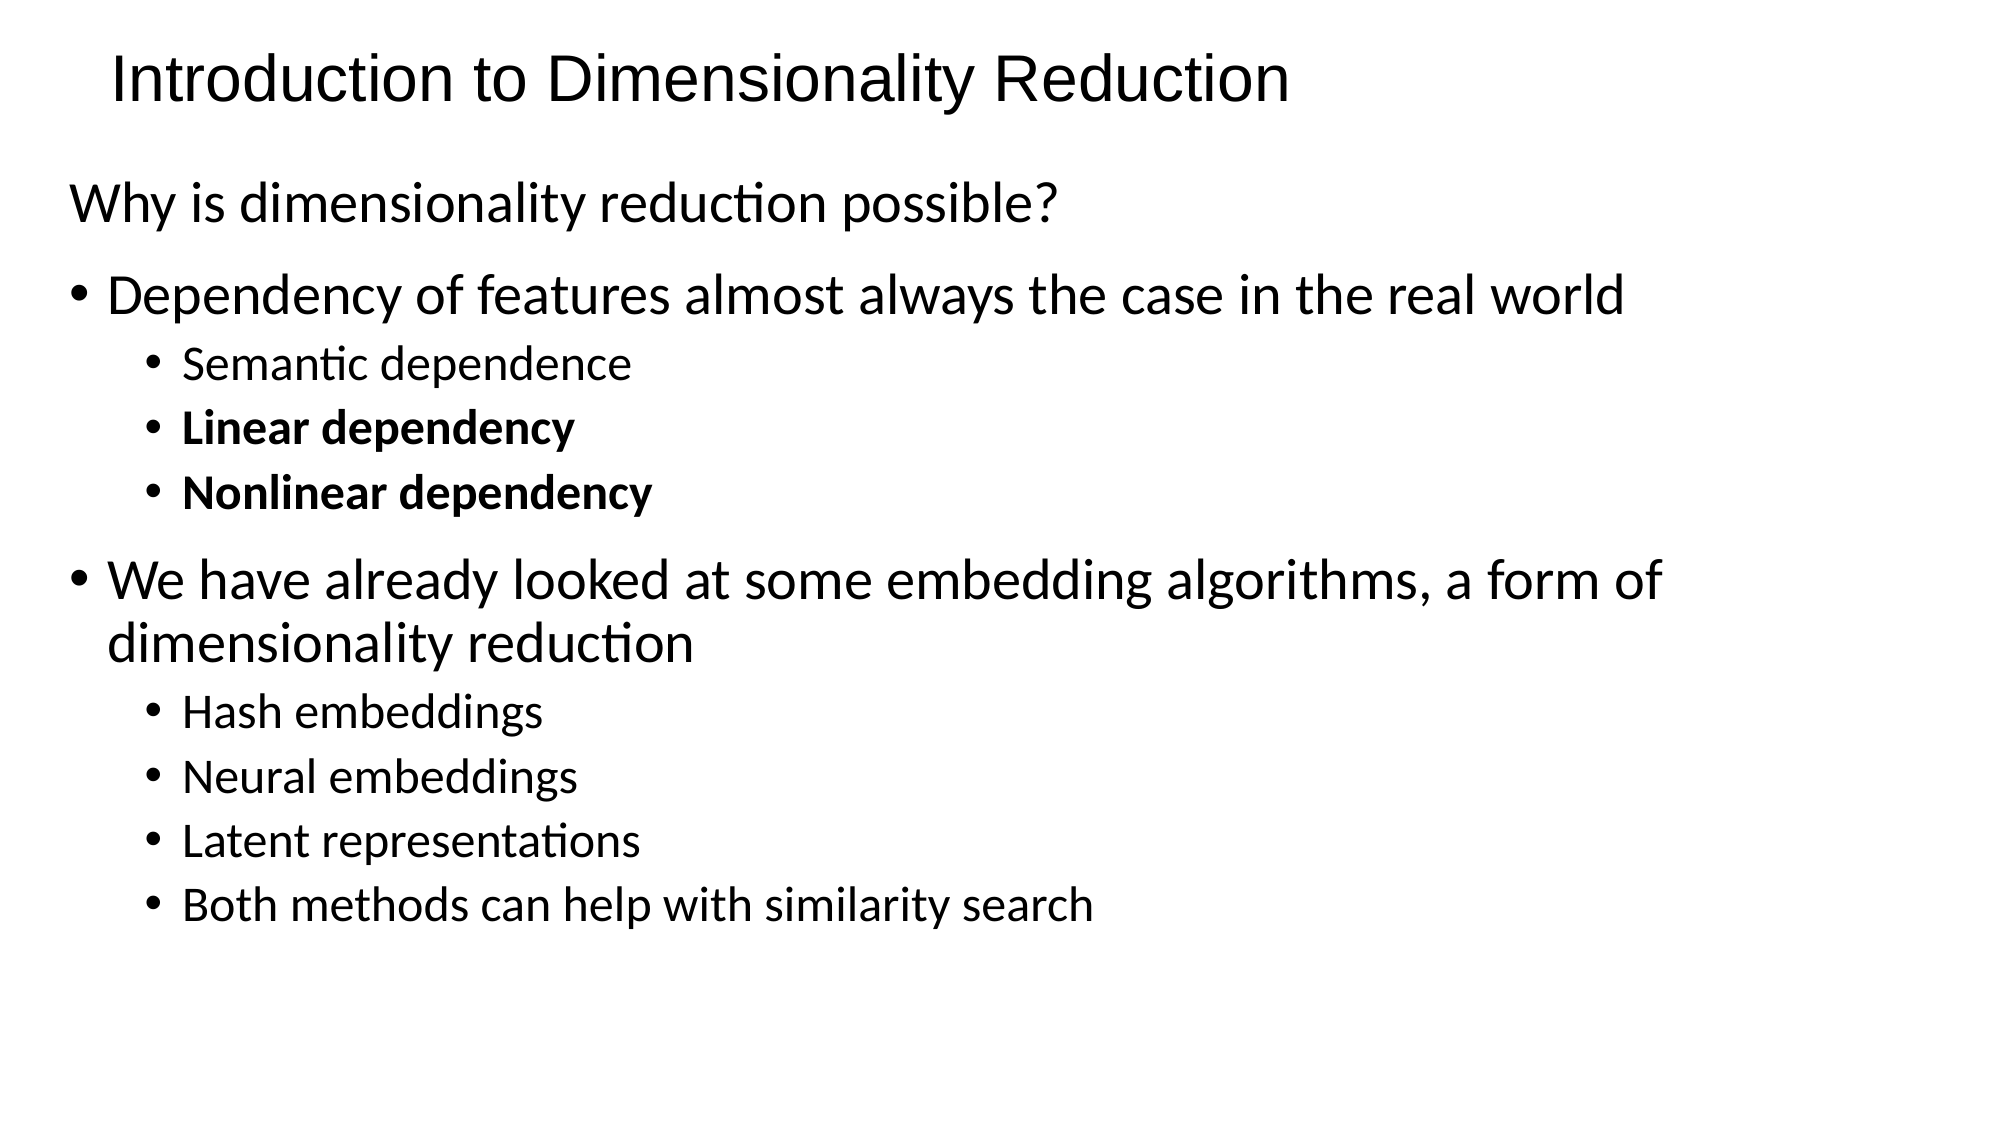

# Introduction to Dimensionality Reduction
Why is dimensionality reduction possible?
Dependency of features almost always the case in the real world
Semantic dependence
Linear dependency
Nonlinear dependency
We have already looked at some embedding algorithms, a form of dimensionality reduction
Hash embeddings
Neural embeddings
Latent representations
Both methods can help with similarity search